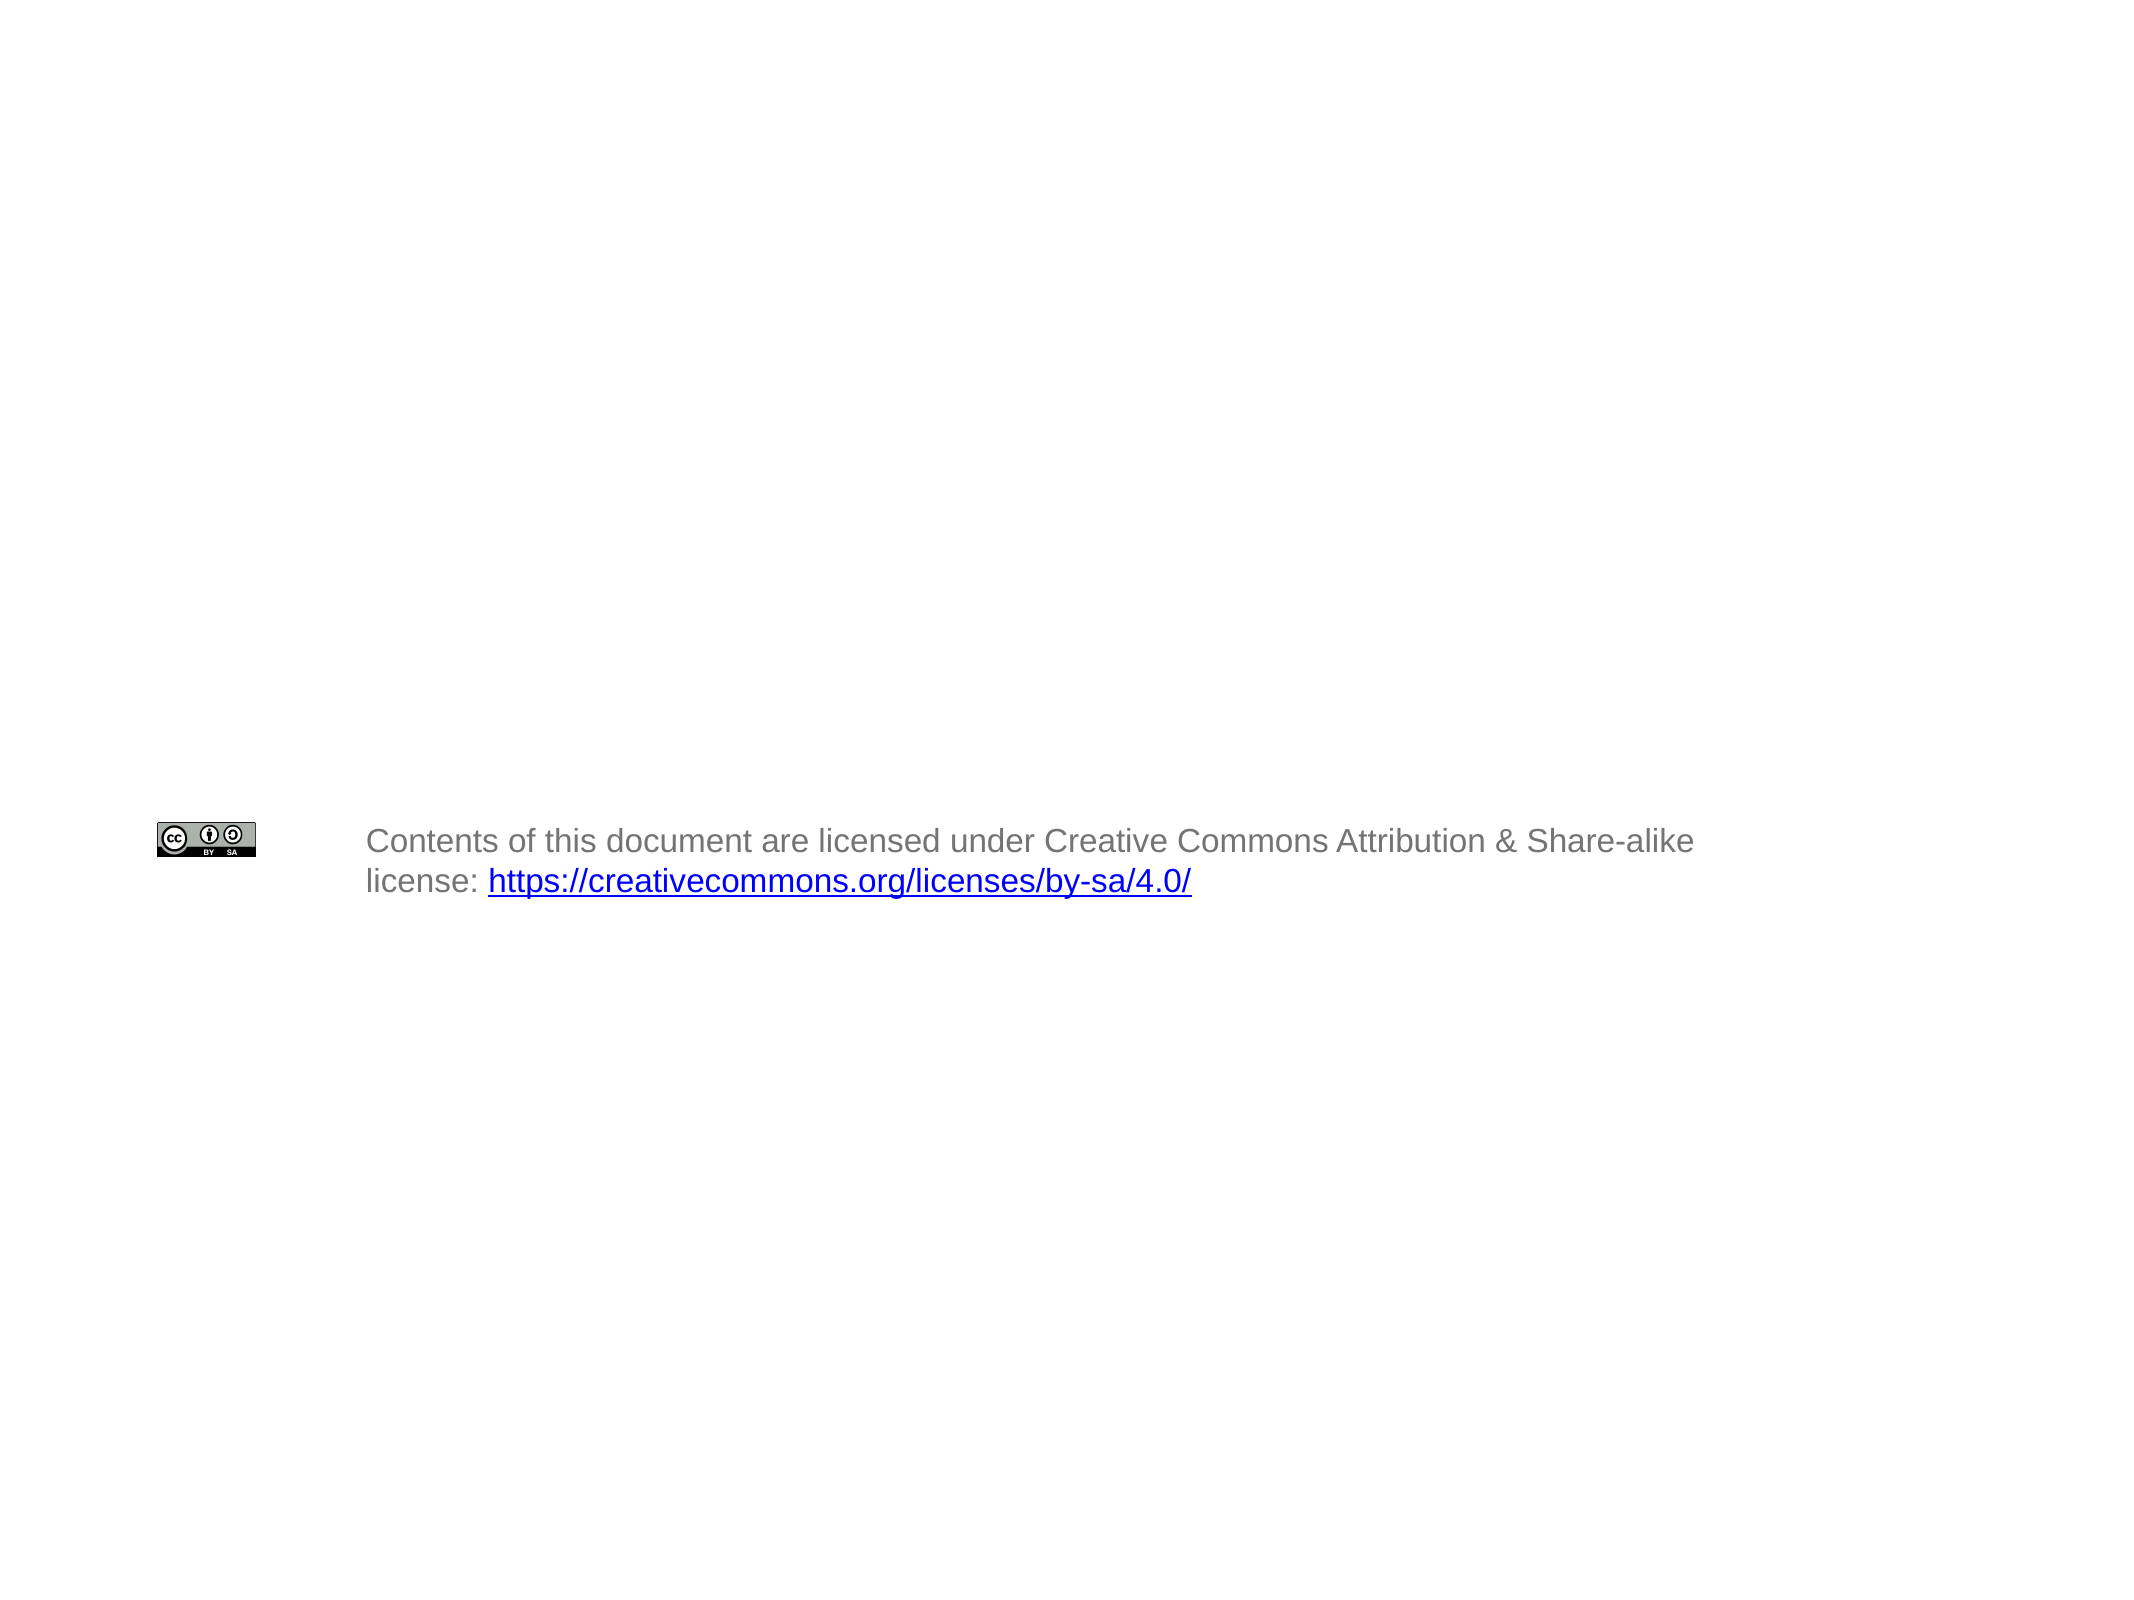

Contents of this document are licensed under Creative Commons Attribution & Share-alike license: https://creativecommons.org/licenses/by-sa/4.0/